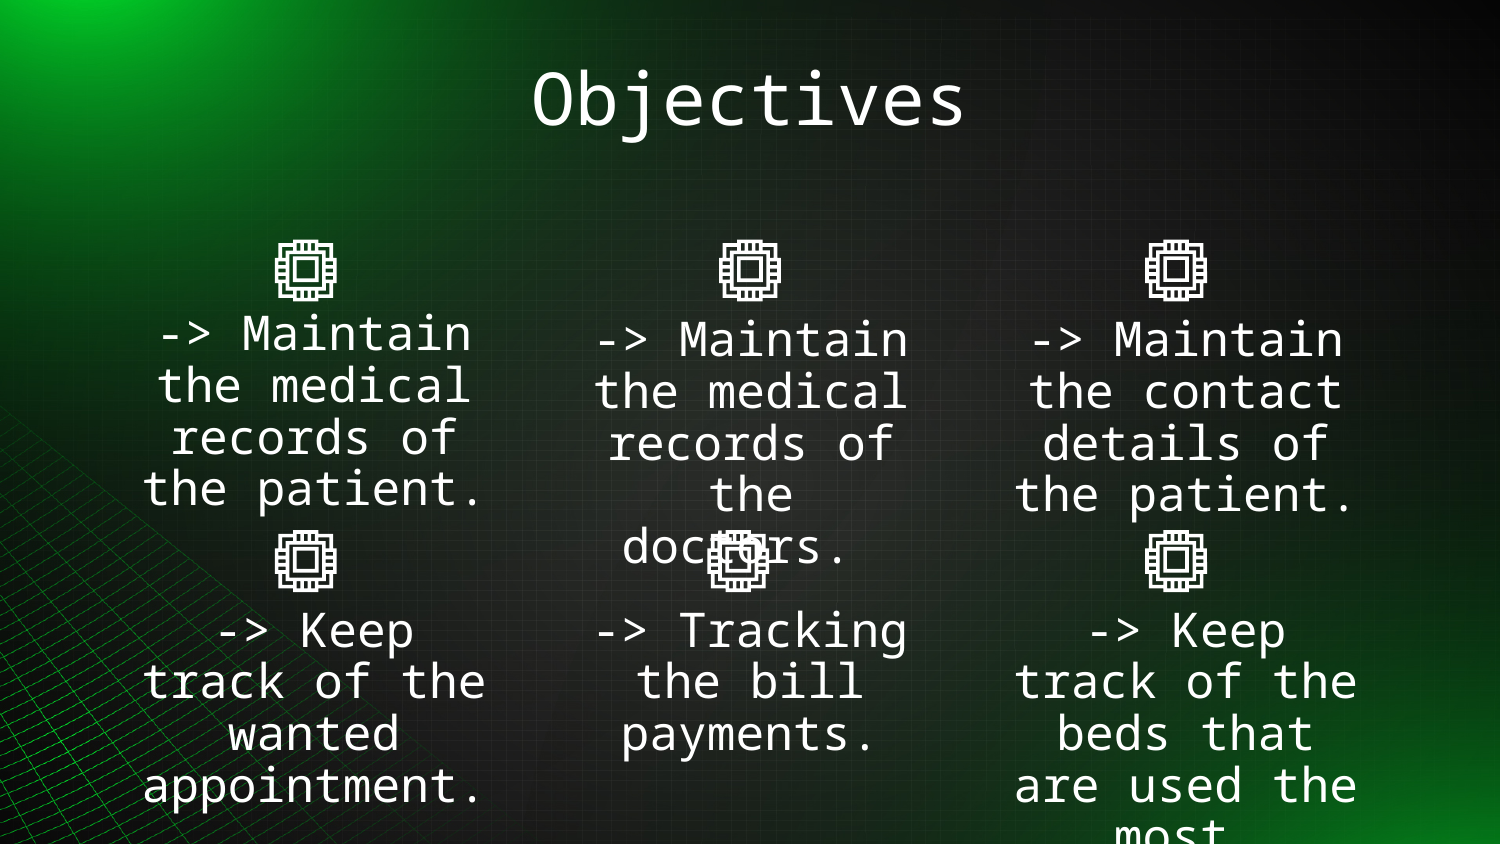

# Objectives

-> Maintain the medical records of the patient.

-> Maintain the medical records of the doctors.

-> Maintain the contact details of the patient.

-> Keep track of the wanted appointment.
-> Tracking the bill payments.

-> Keep track of the beds that are used the most.